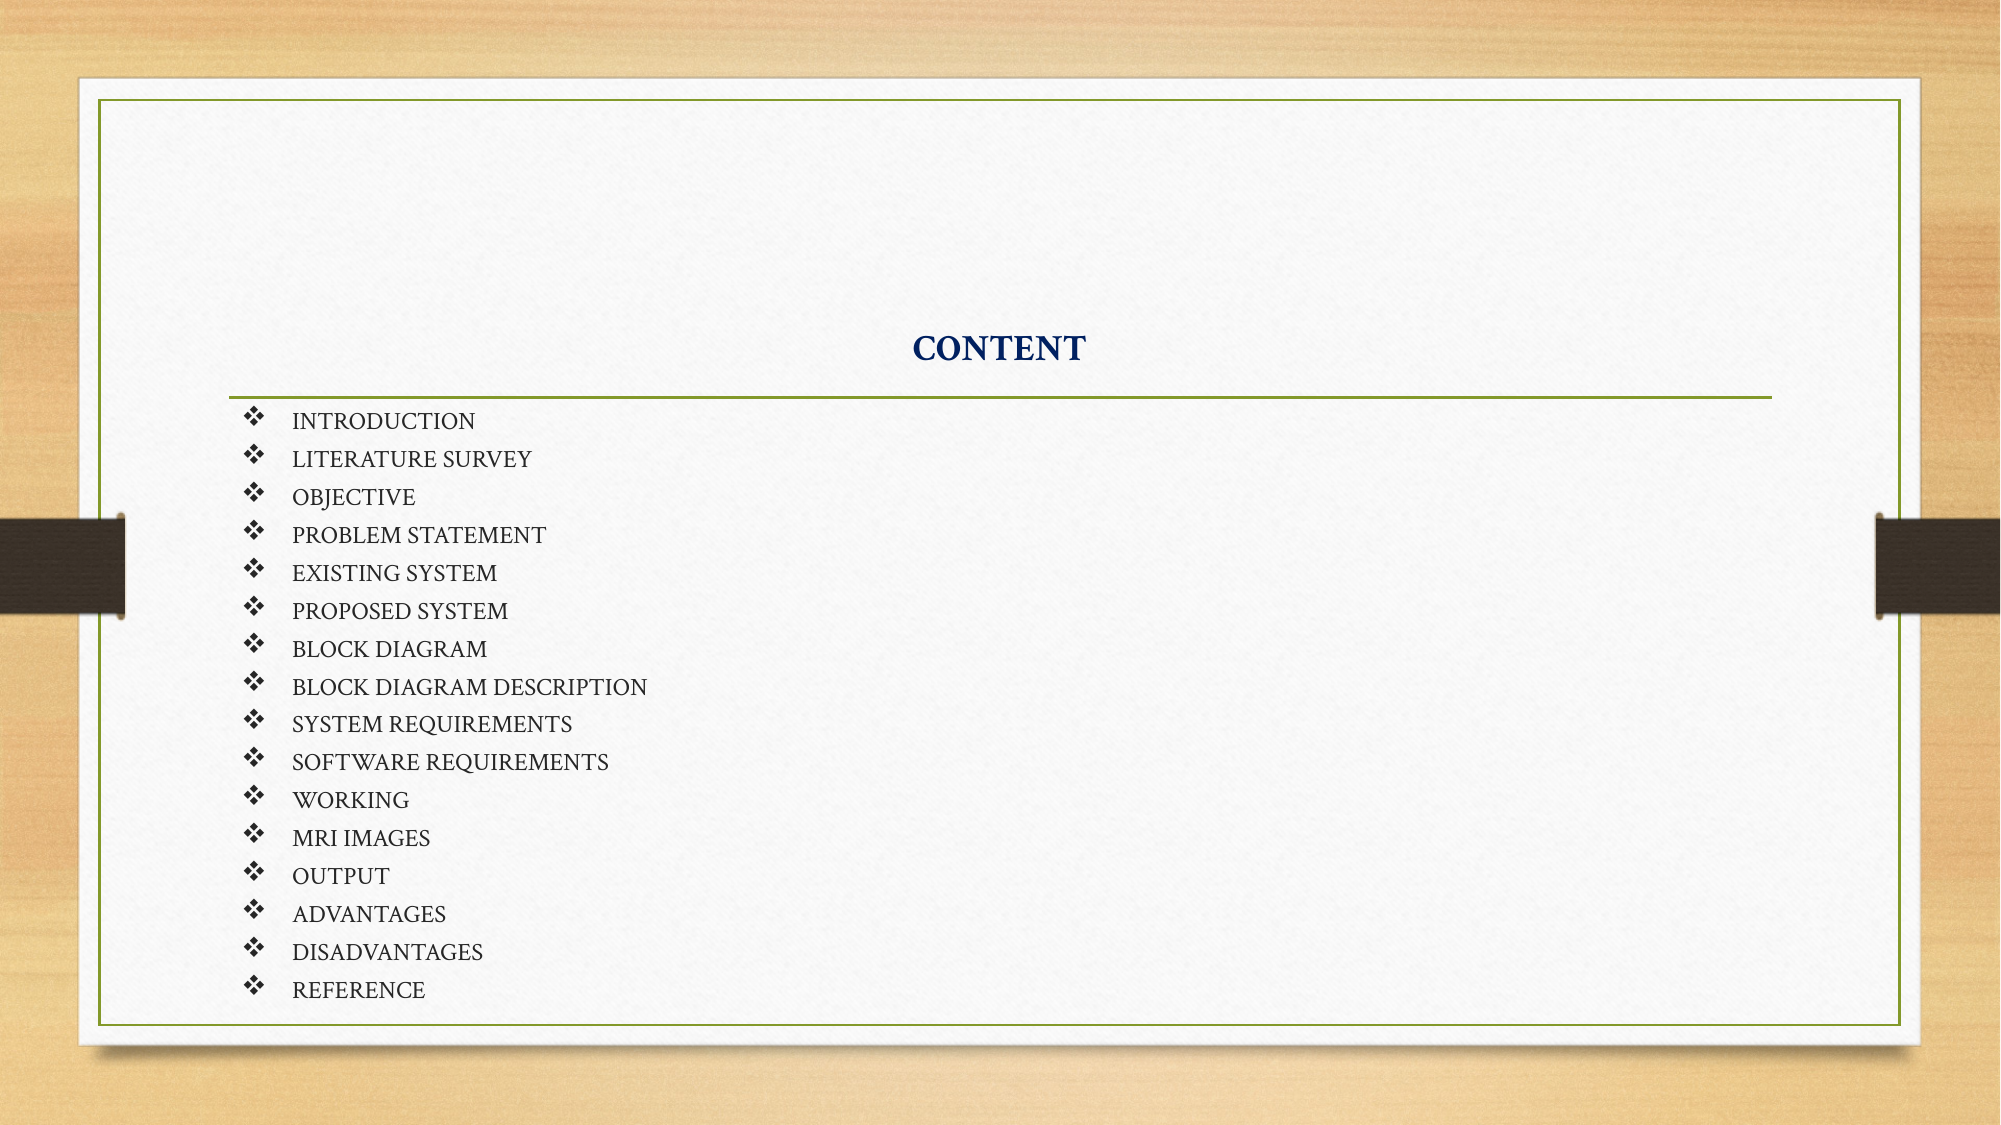

# CONTENT
INTRODUCTION
LITERATURE SURVEY
OBJECTIVE
PROBLEM STATEMENT
EXISTING SYSTEM
PROPOSED SYSTEM
BLOCK DIAGRAM
BLOCK DIAGRAM DESCRIPTION
SYSTEM REQUIREMENTS
SOFTWARE REQUIREMENTS
WORKING
MRI IMAGES
OUTPUT
ADVANTAGES
DISADVANTAGES
REFERENCE